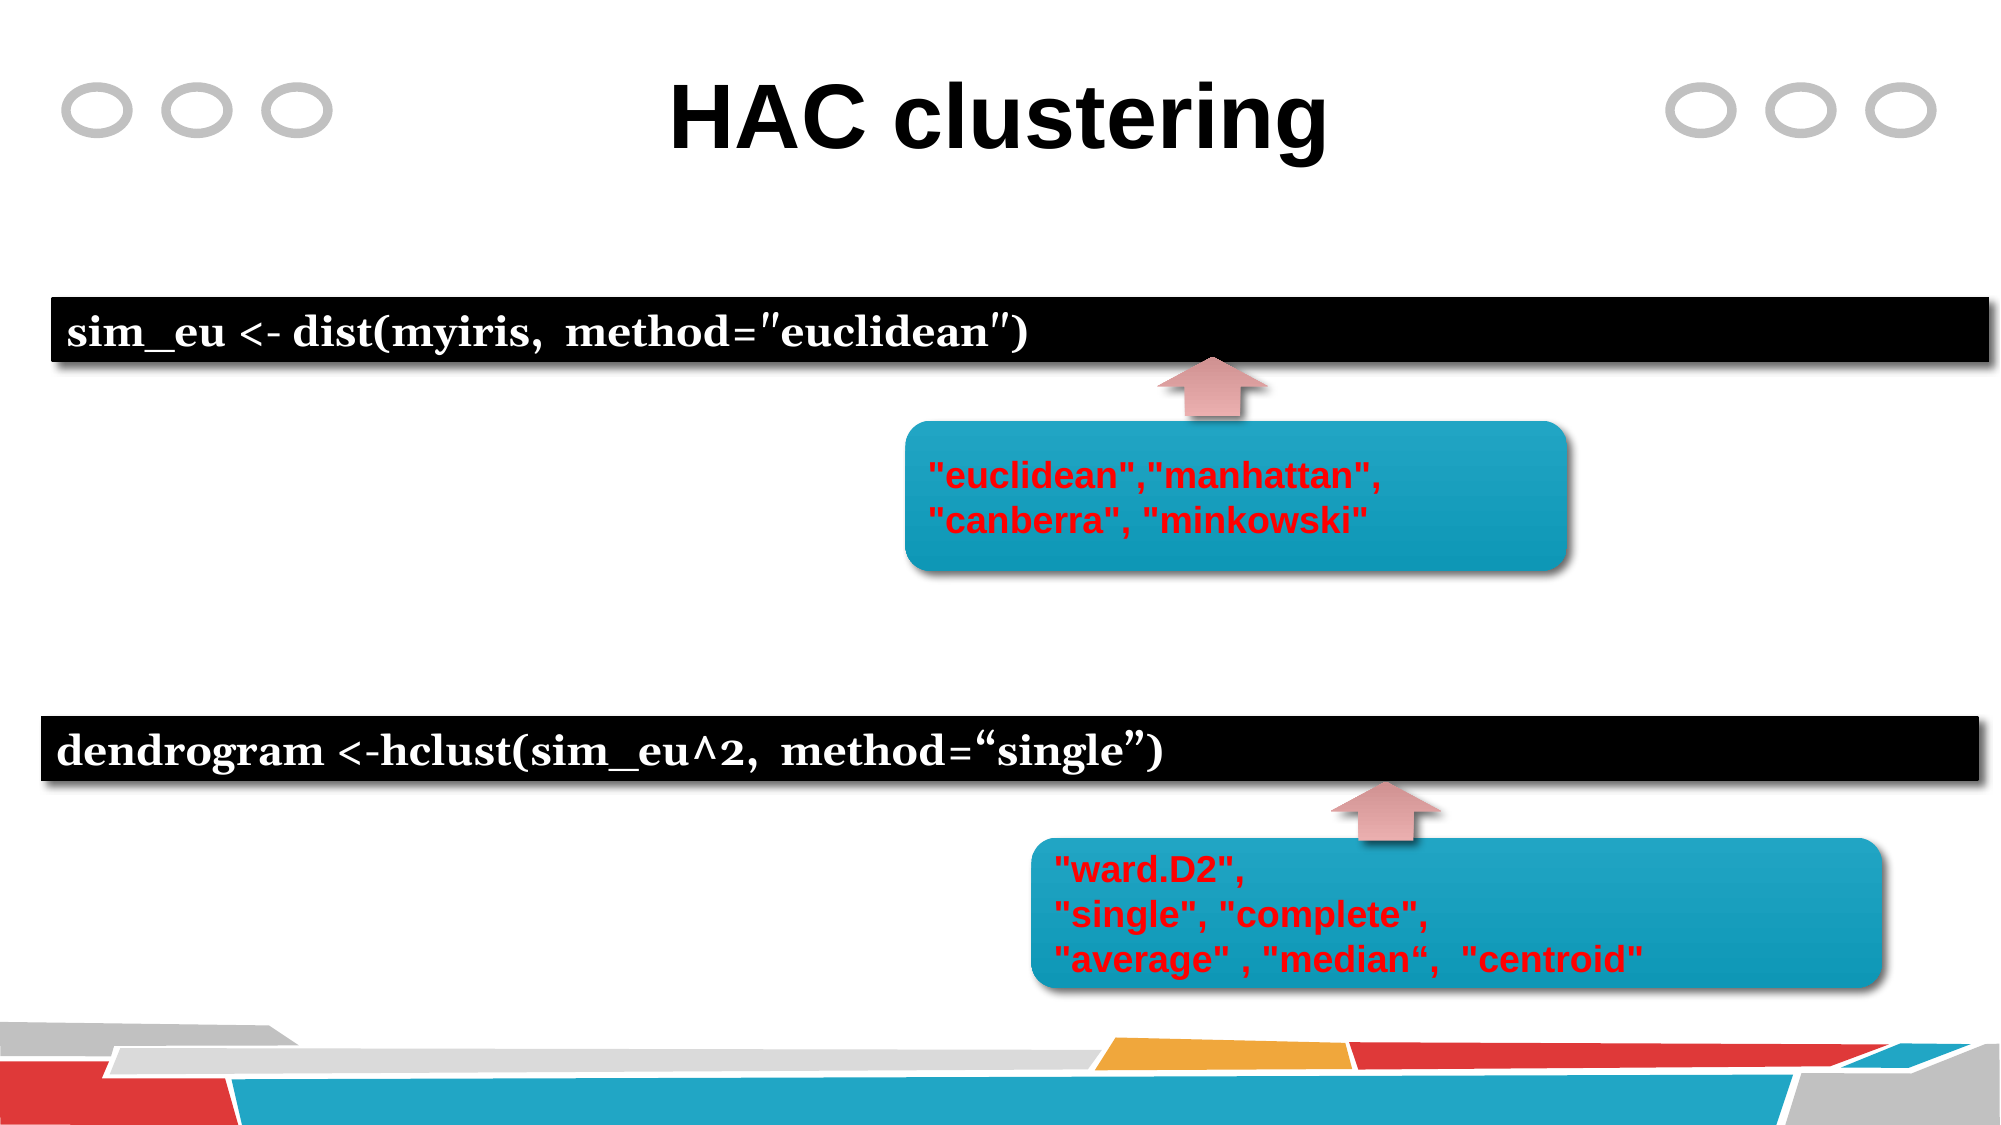

# HAC clustering
sim_eu <- dist(myiris,  method="euclidean")

"euclidean","manhattan",
"canberra", "minkowski"
dendrogram <-hclust(sim_eu^2,  method=“single”)

"ward.D2",
"single", "complete",
"average" , "median“,  "centroid"